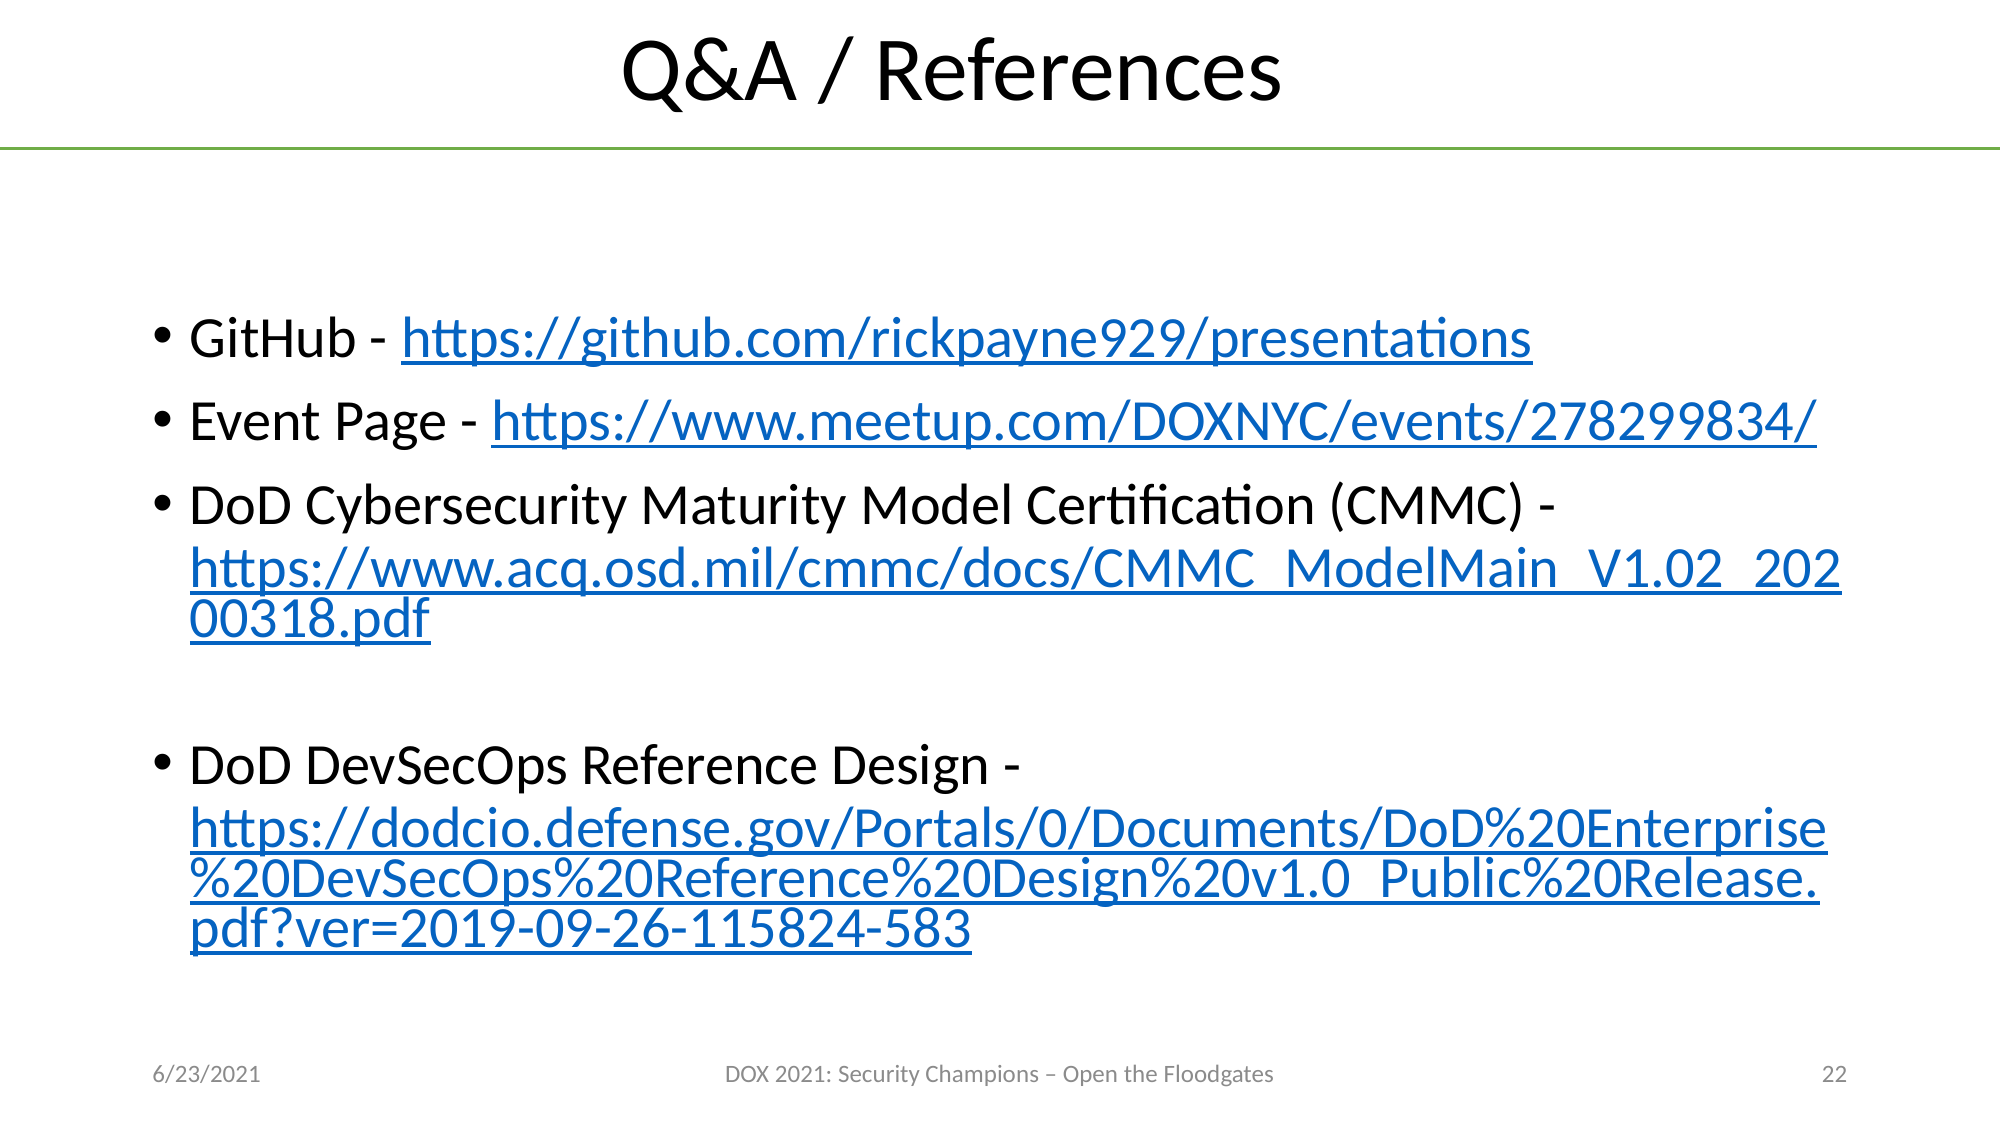

# Q&A / References
GitHub - https://github.com/rickpayne929/presentations
Event Page - https://www.meetup.com/DOXNYC/events/278299834/
DoD Cybersecurity Maturity Model Certification (CMMC) - https://www.acq.osd.mil/cmmc/docs/CMMC_ModelMain_V1.02_20200318.pdf
DoD DevSecOps Reference Design - https://dodcio.defense.gov/Portals/0/Documents/DoD%20Enterprise%20DevSecOps%20Reference%20Design%20v1.0_Public%20Release.pdf?ver=2019-09-26-115824-583
6/23/2021
DOX 2021: Security Champions – Open the Floodgates
22